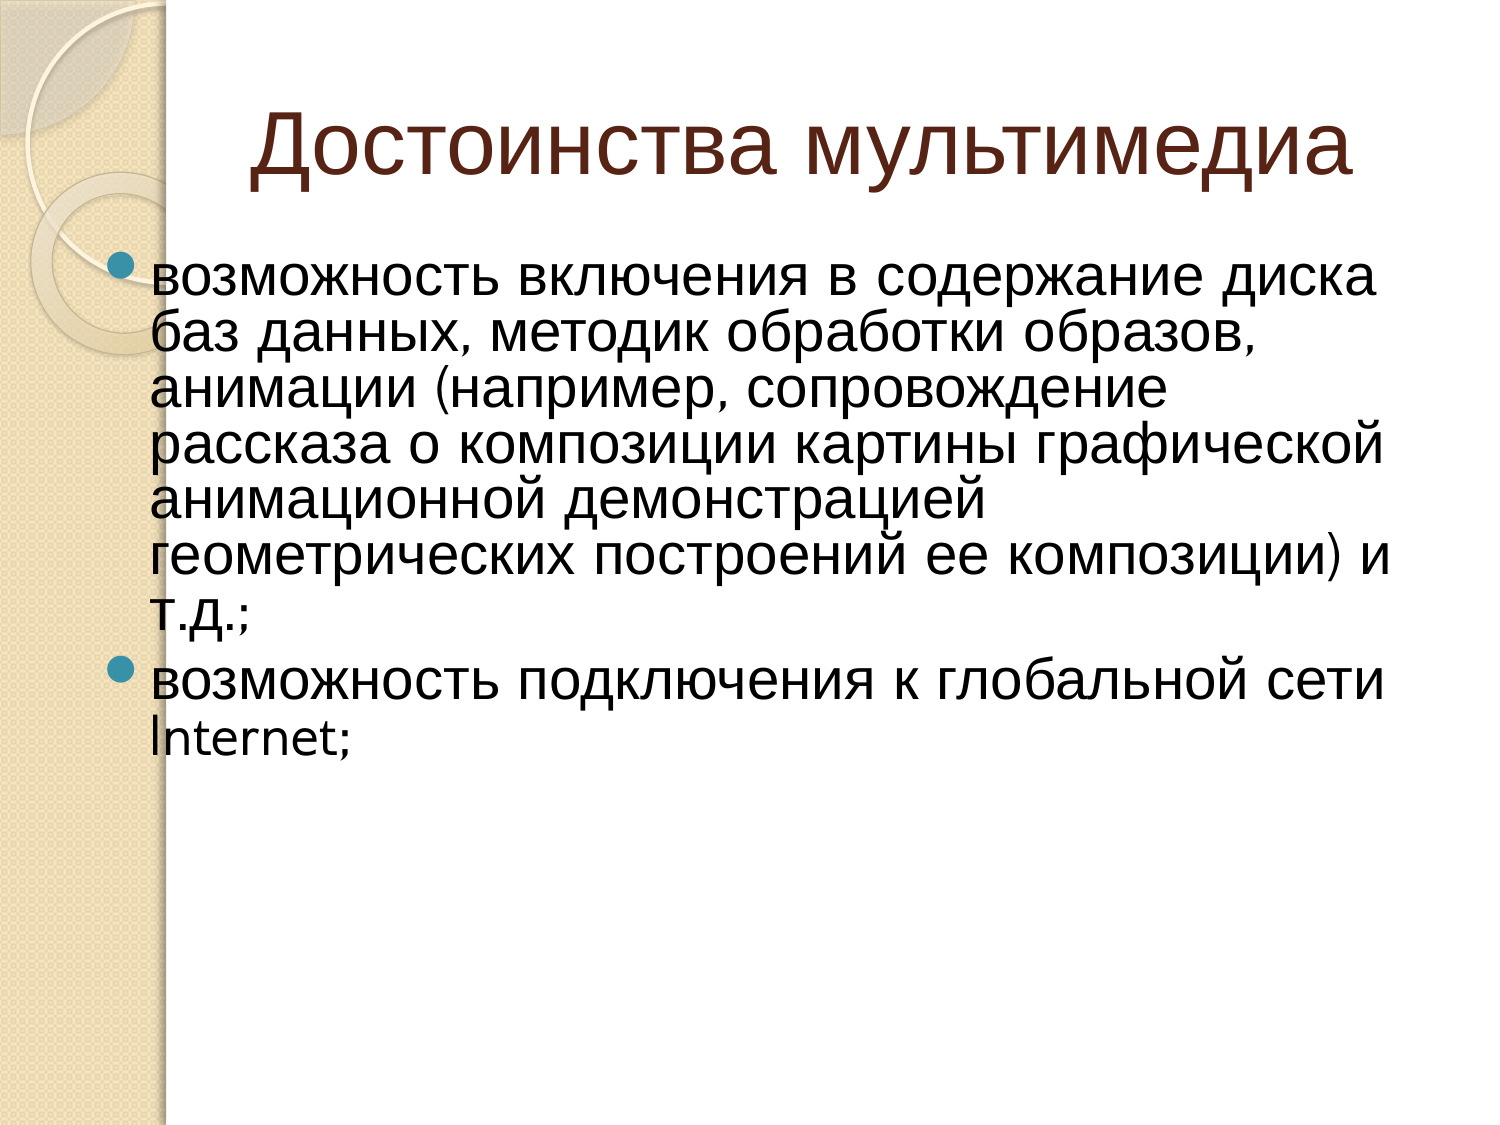

# Достоинства мультимедиа
возможность включения в содержание диска баз данных, методик обработки образов, анимации (например, сопровождение рассказа о композиции картины графической анимационной демонстрацией геометрических построений ее композиции) и т.д.;
возможность подключения к глобальной сети Internet;